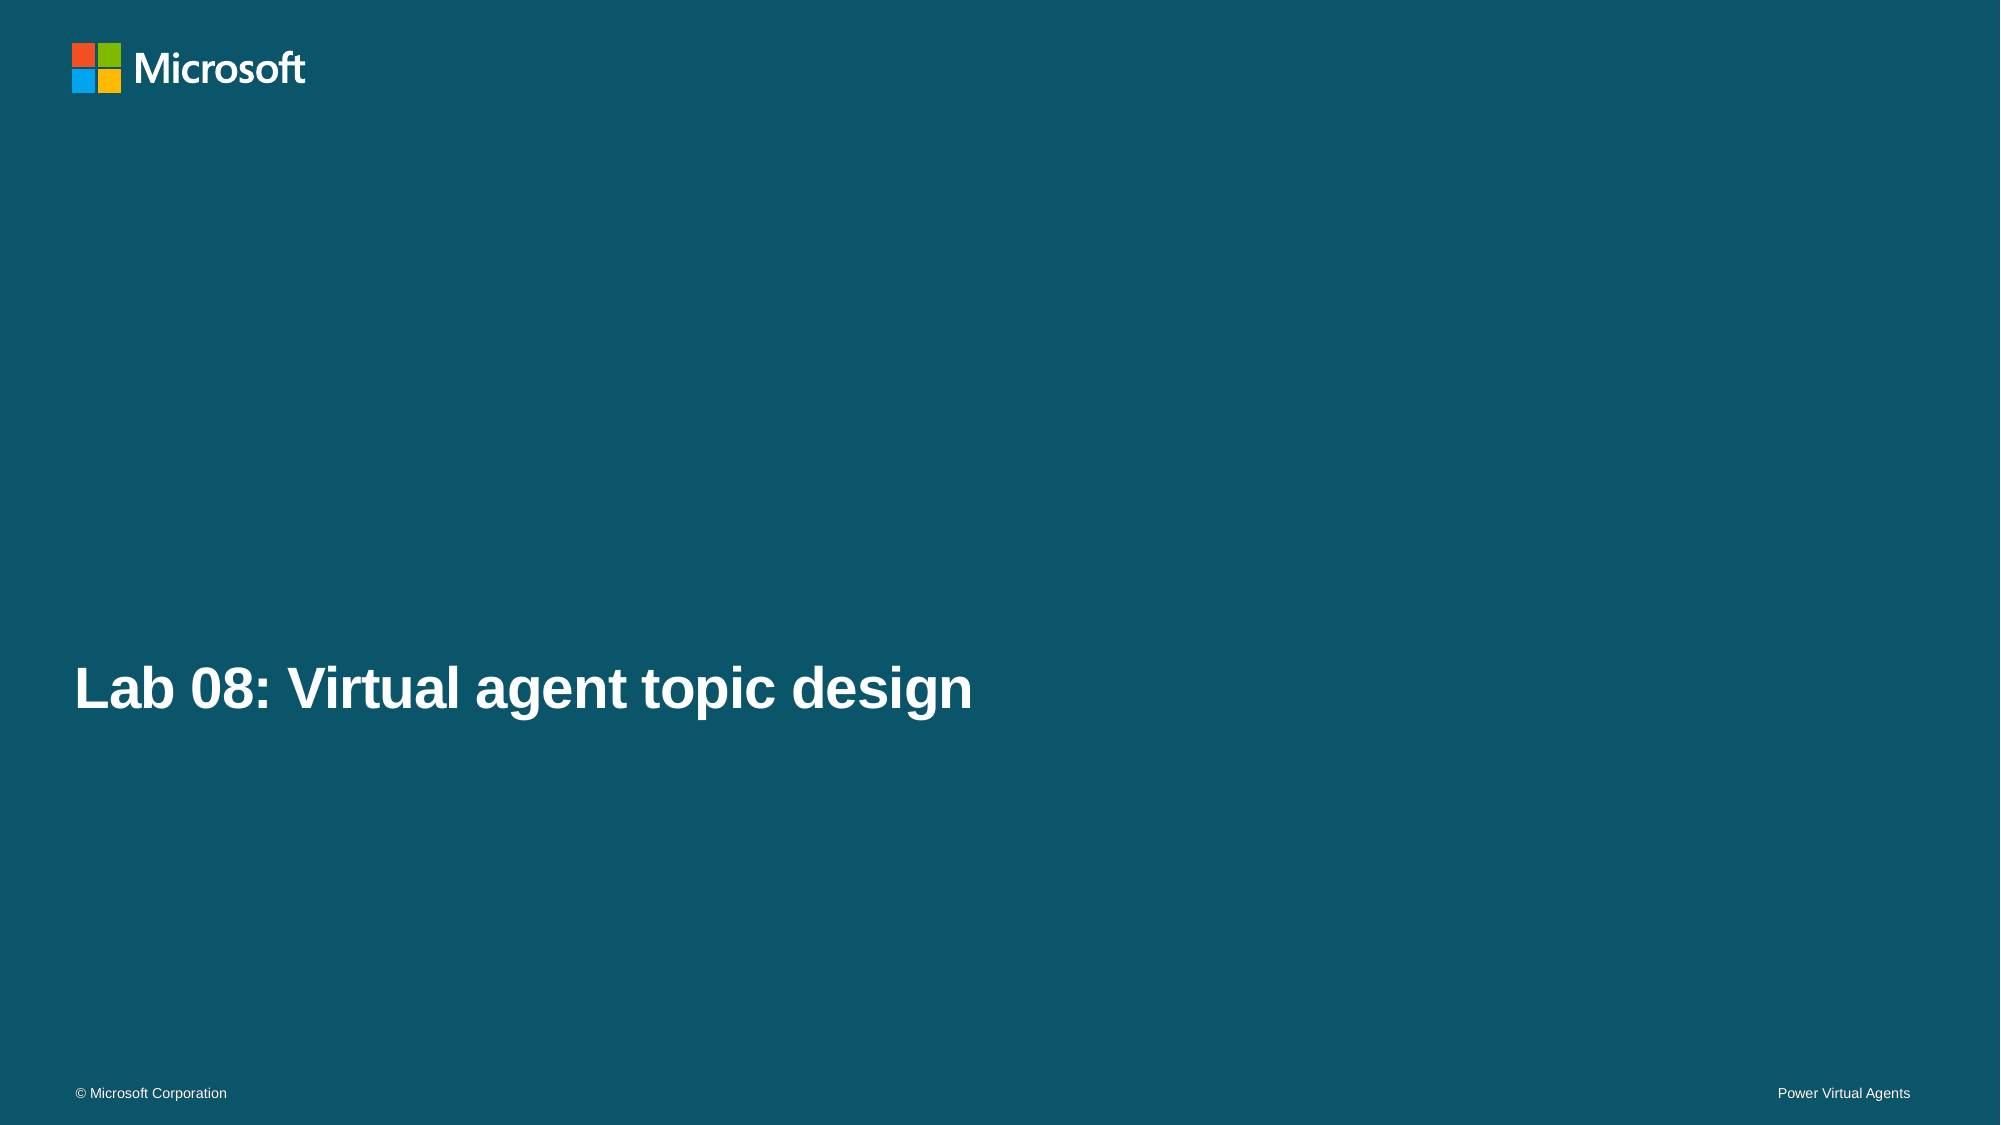

# Lab 08: Virtual agent topic design